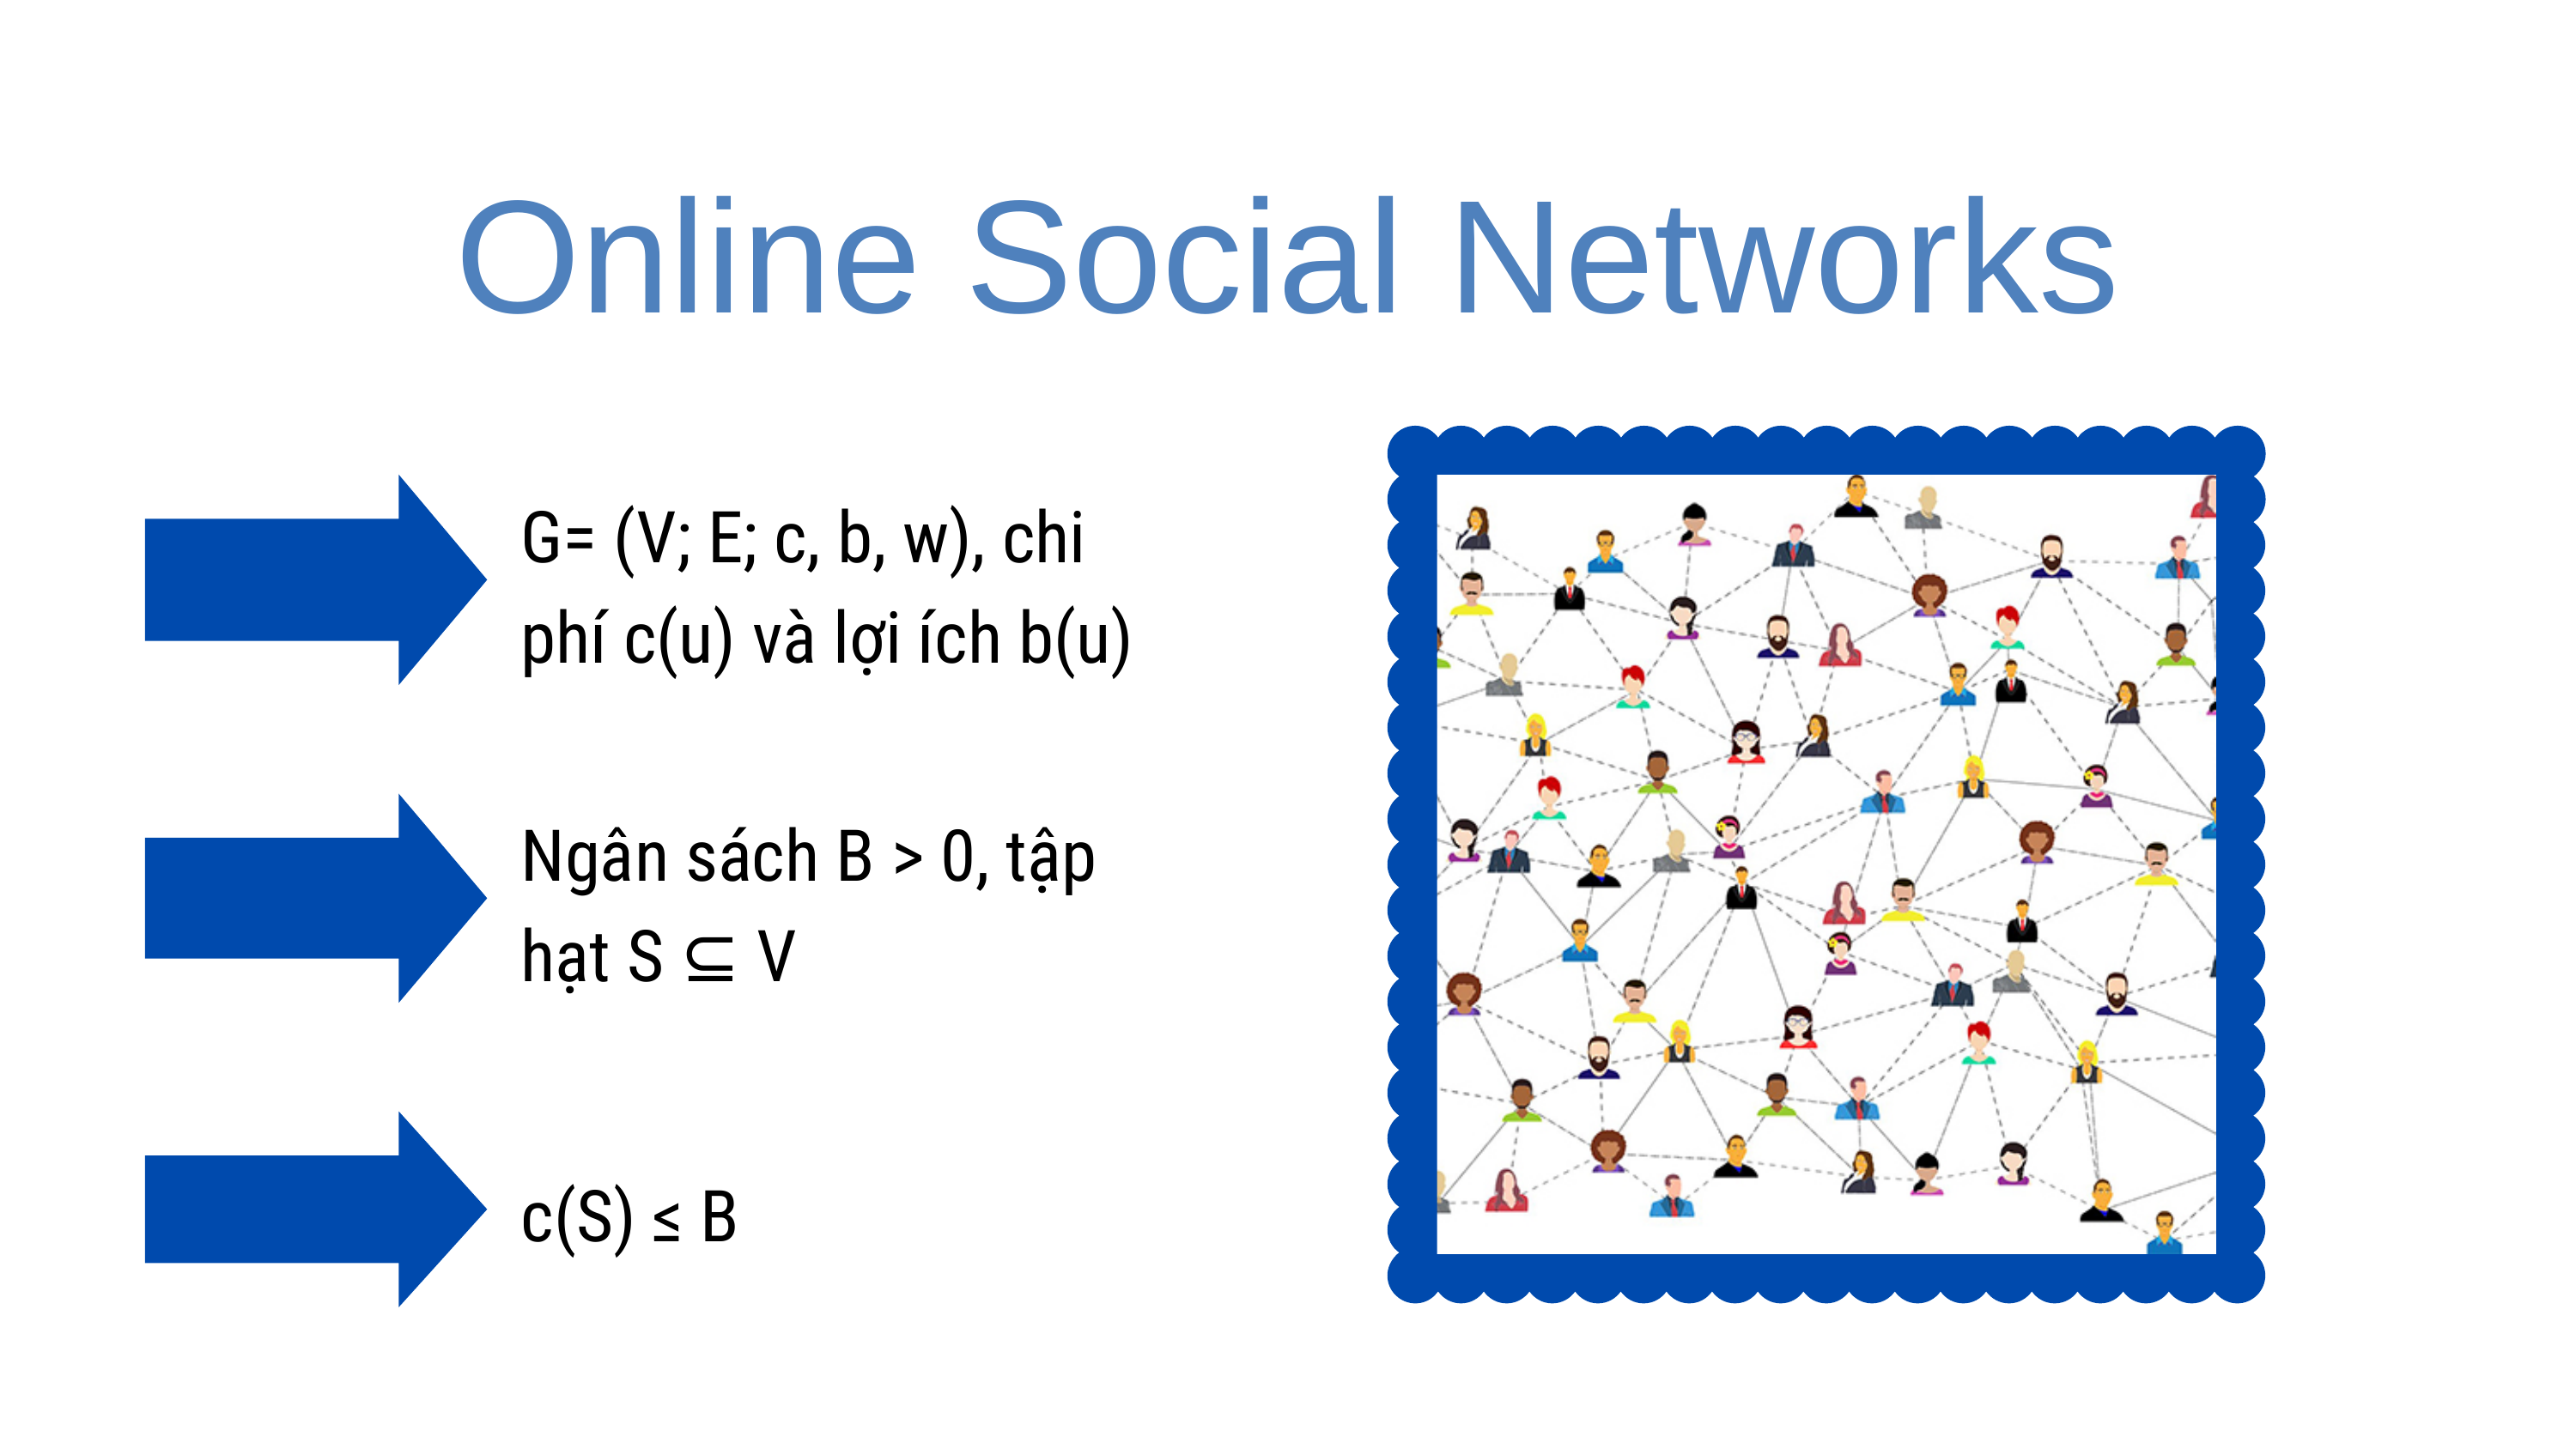

Online Social Networks

G= (V; E; c, b, w), chi phí c(u) và lợi ích b(u)

Ngân sách B > 0, tập hạt S ⊆ V

c(S) ≤ B